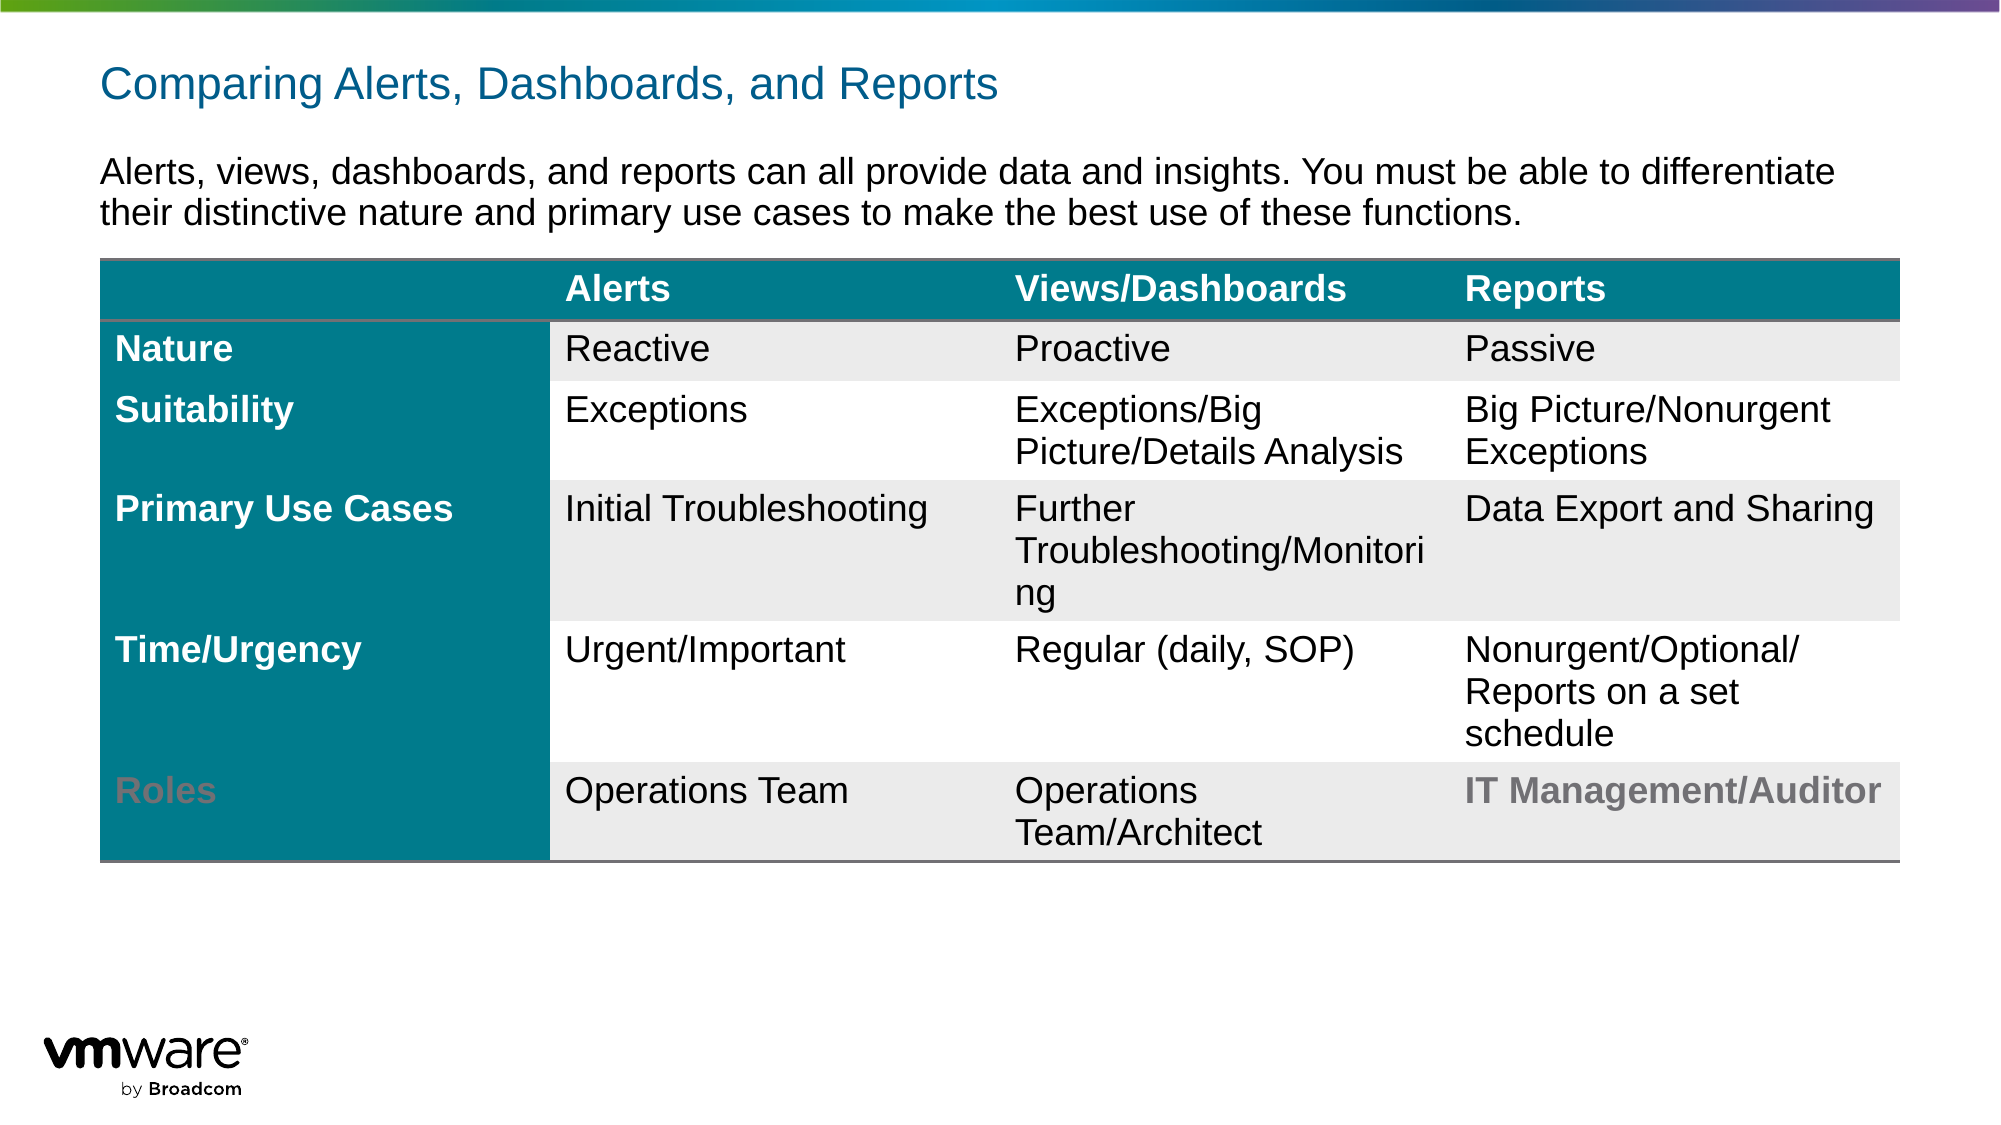

# Comparing Alerts, Dashboards, and Reports
Alerts, views, dashboards, and reports can all provide data and insights. You must be able to differentiate their distinctive nature and primary use cases to make the best use of these functions.
|  | Alerts | Views/Dashboards | Reports |
| --- | --- | --- | --- |
| Nature | Reactive | Proactive | Passive |
| Suitability | Exceptions | Exceptions/Big Picture/Details Analysis | Big Picture/Nonurgent Exceptions |
| Primary Use Cases | Initial Troubleshooting | Further Troubleshooting/Monitoring | Data Export and Sharing |
| Time/Urgency | Urgent/Important | Regular (daily, SOP) | Nonurgent/Optional/Reports on a set schedule |
| Roles | Operations Team | Operations Team/Architect | IT Management/Auditor |